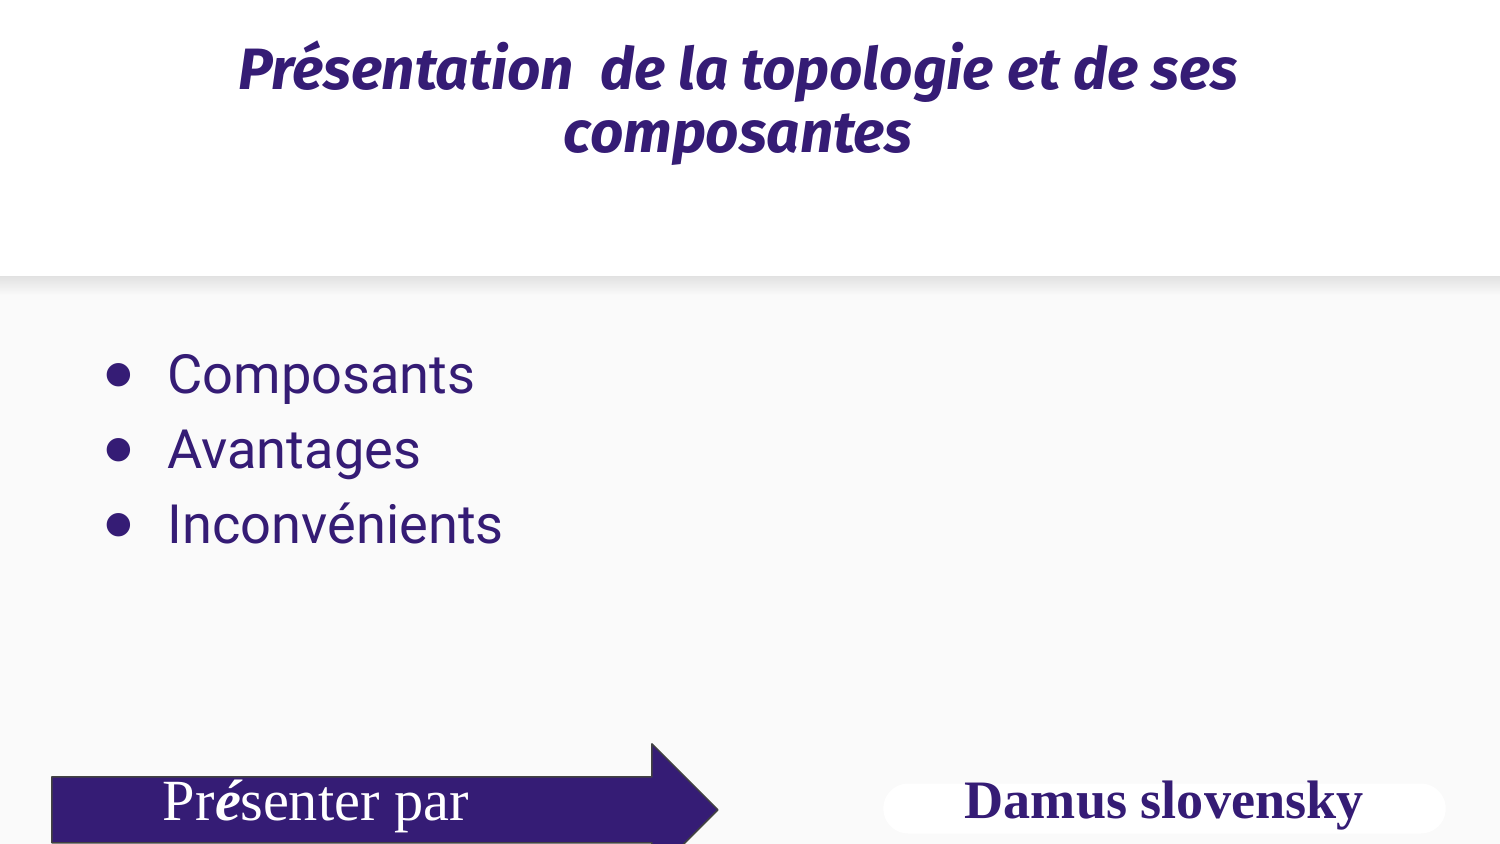

# Présentation  de la topologie et de ses composantes

Composants
Avantages
Inconvénients
Présenter par

Damus slovensky